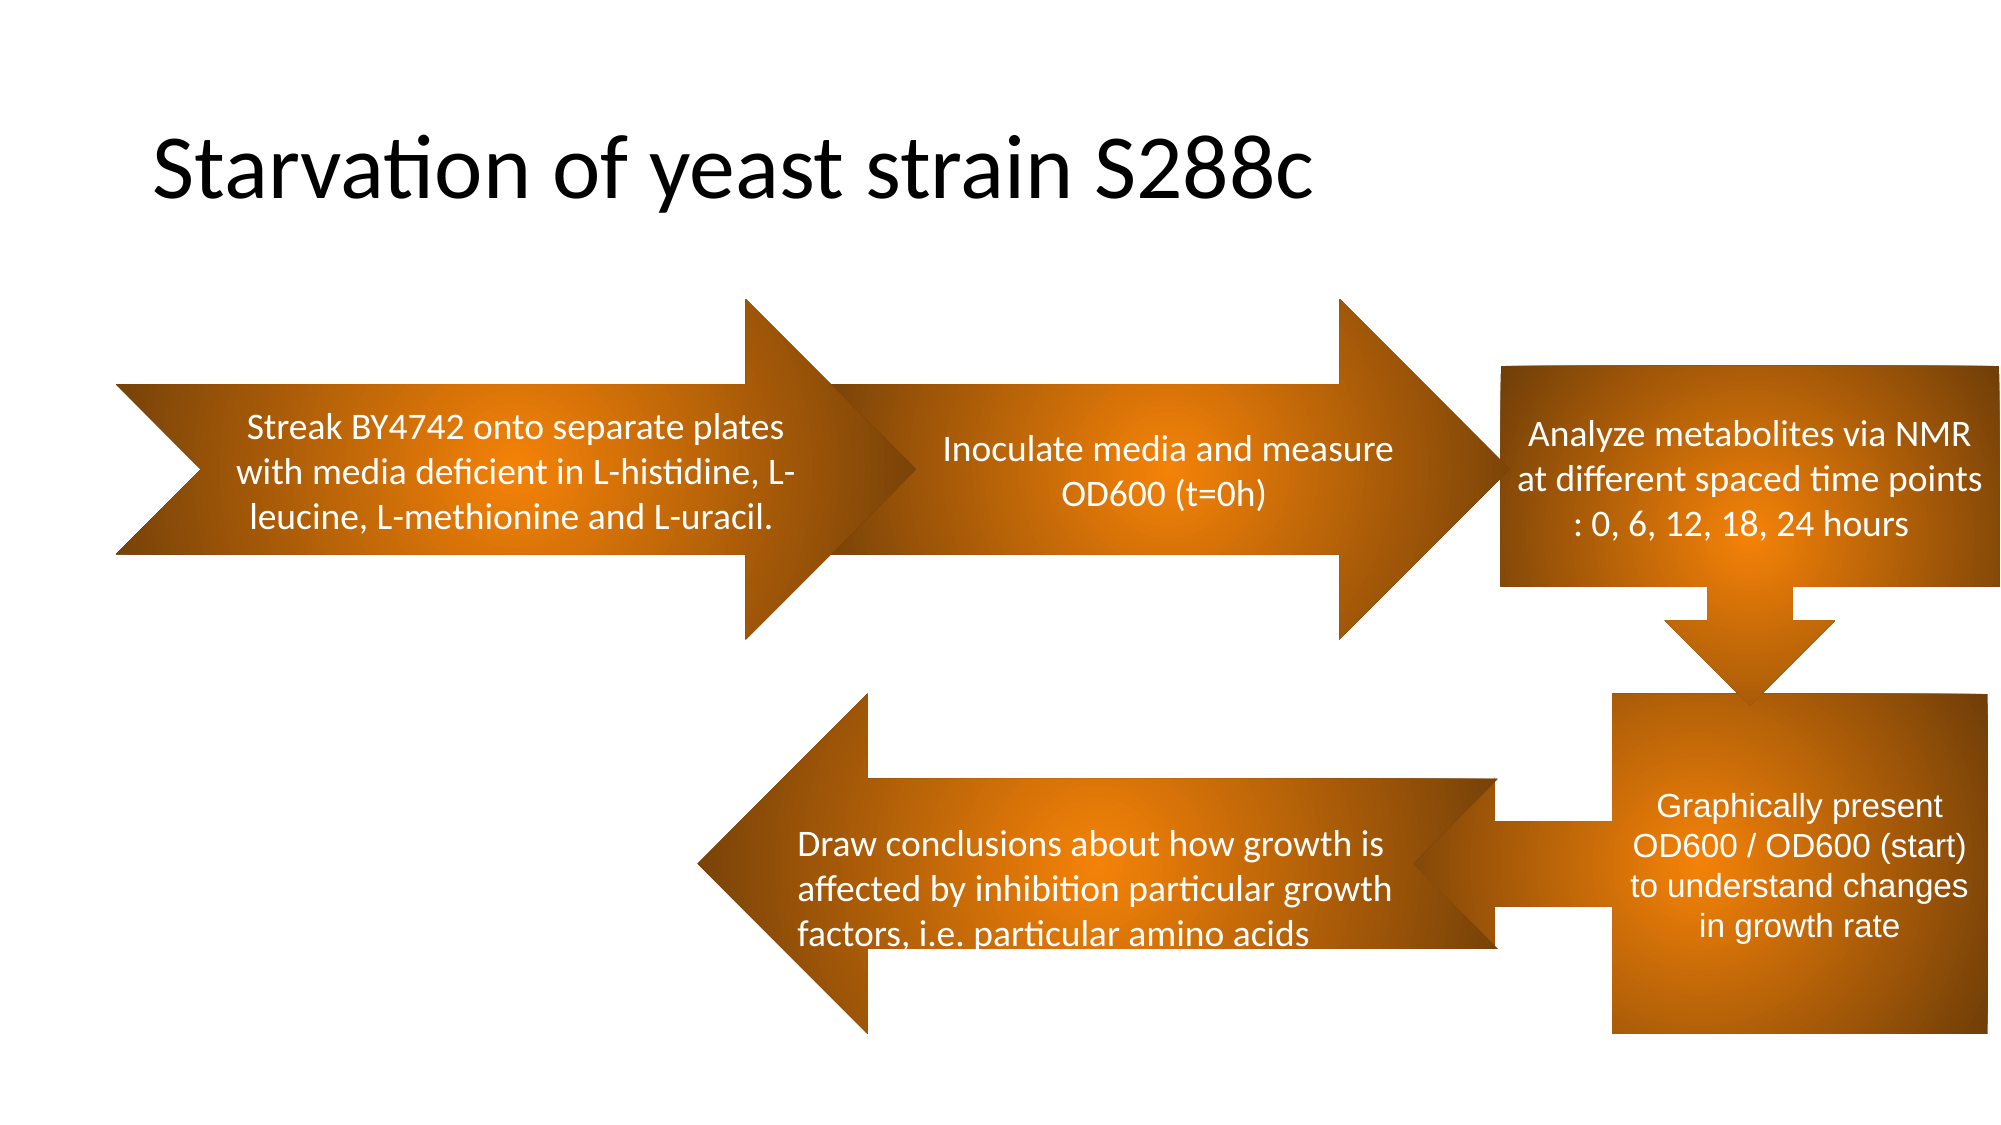

# Starvation of yeast strain S288c
Streak BY4742 onto separate plates with media deficient in L-histidine, L-leucine, L-methionine and L-uracil.
Inoculate media and measure OD600 (t=0h)
Analyze metabolites via NMR at different spaced time points : 0, 6, 12, 18, 24 hours

Draw conclusions about how growth is affected by inhibition particular growth factors, i.e. particular amino acids
Graphically present OD600 / OD600 (start) to understand changes in growth rate